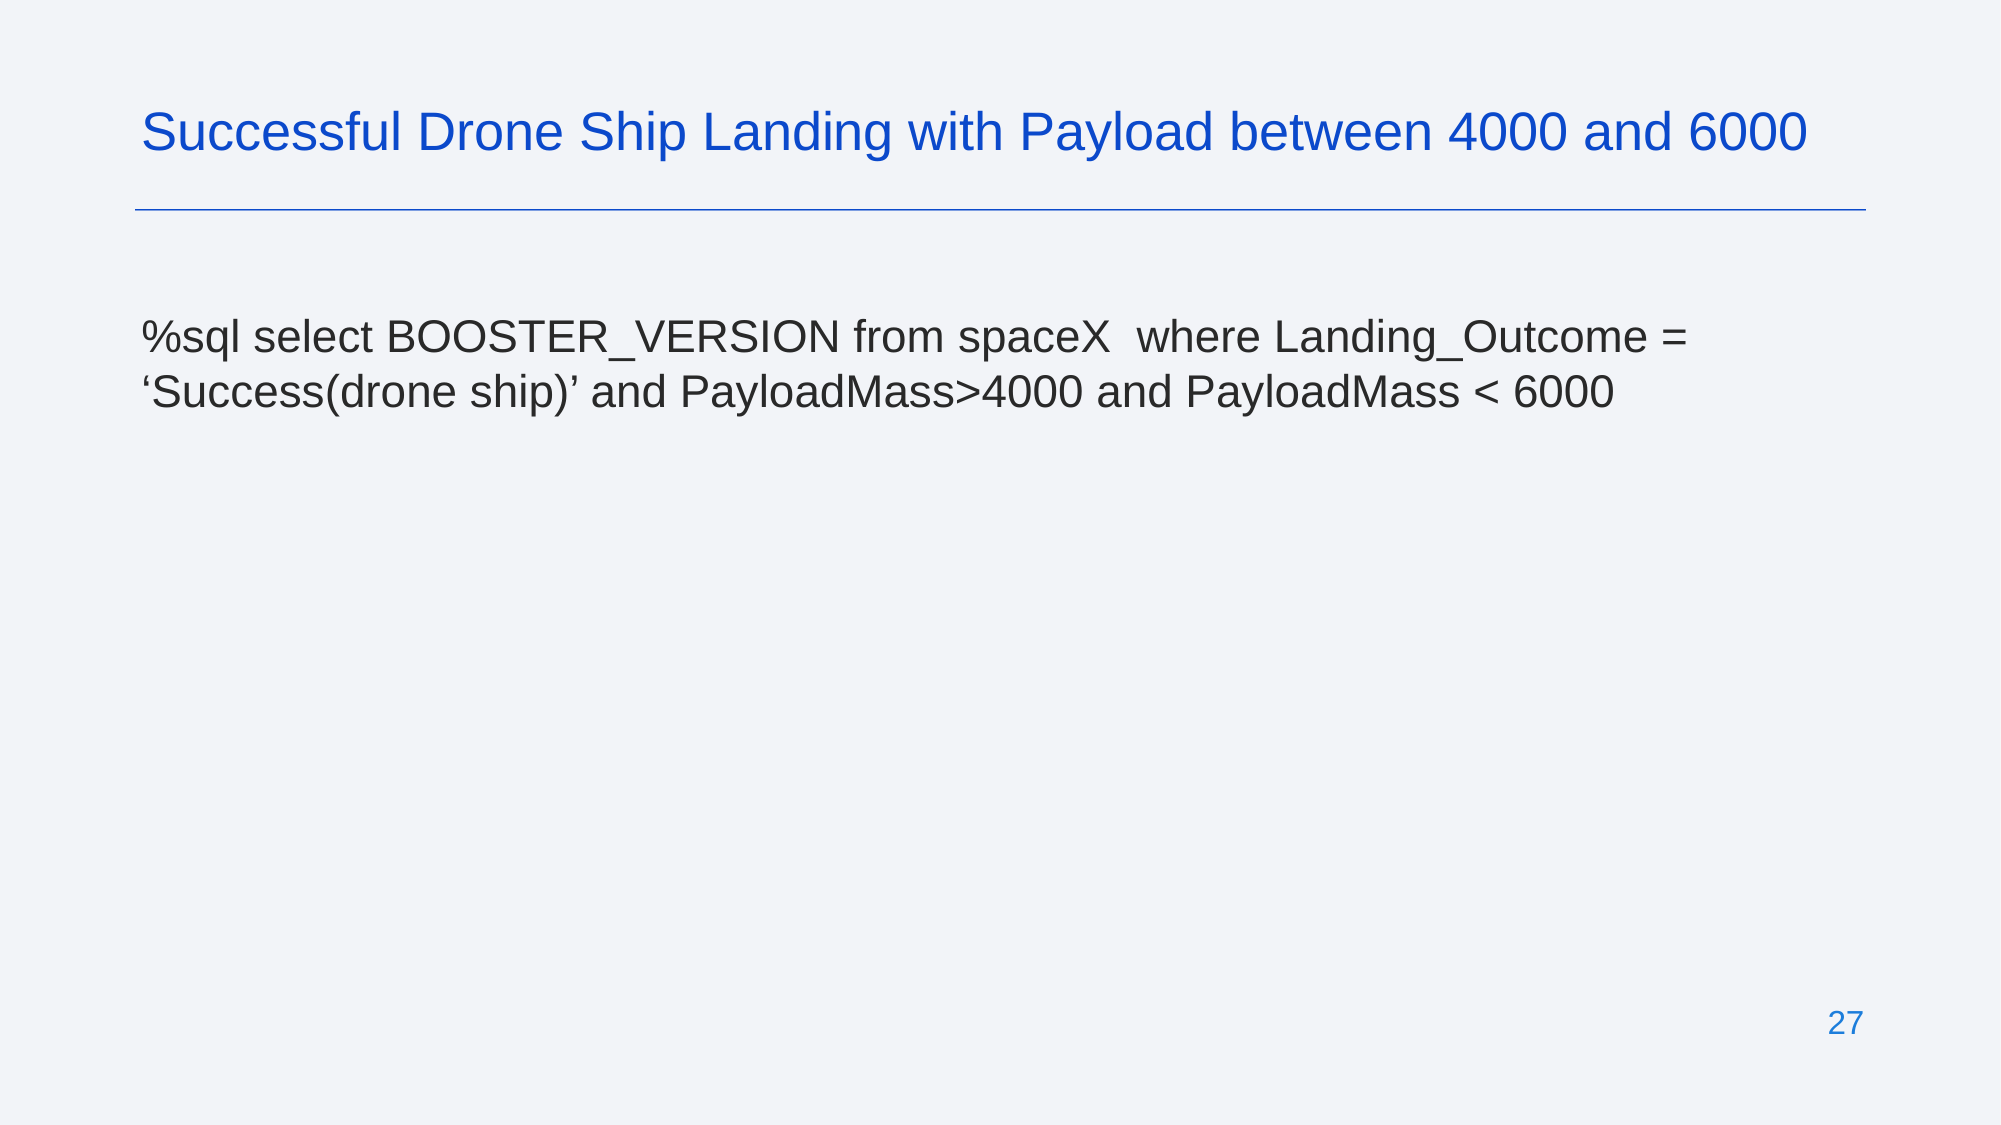

Successful Drone Ship Landing with Payload between 4000 and 6000
%sql select BOOSTER_VERSION from spaceX  where Landing_Outcome =  ‘Success(drone ship)’ and PayloadMass>4000 and PayloadMass < 6000
27